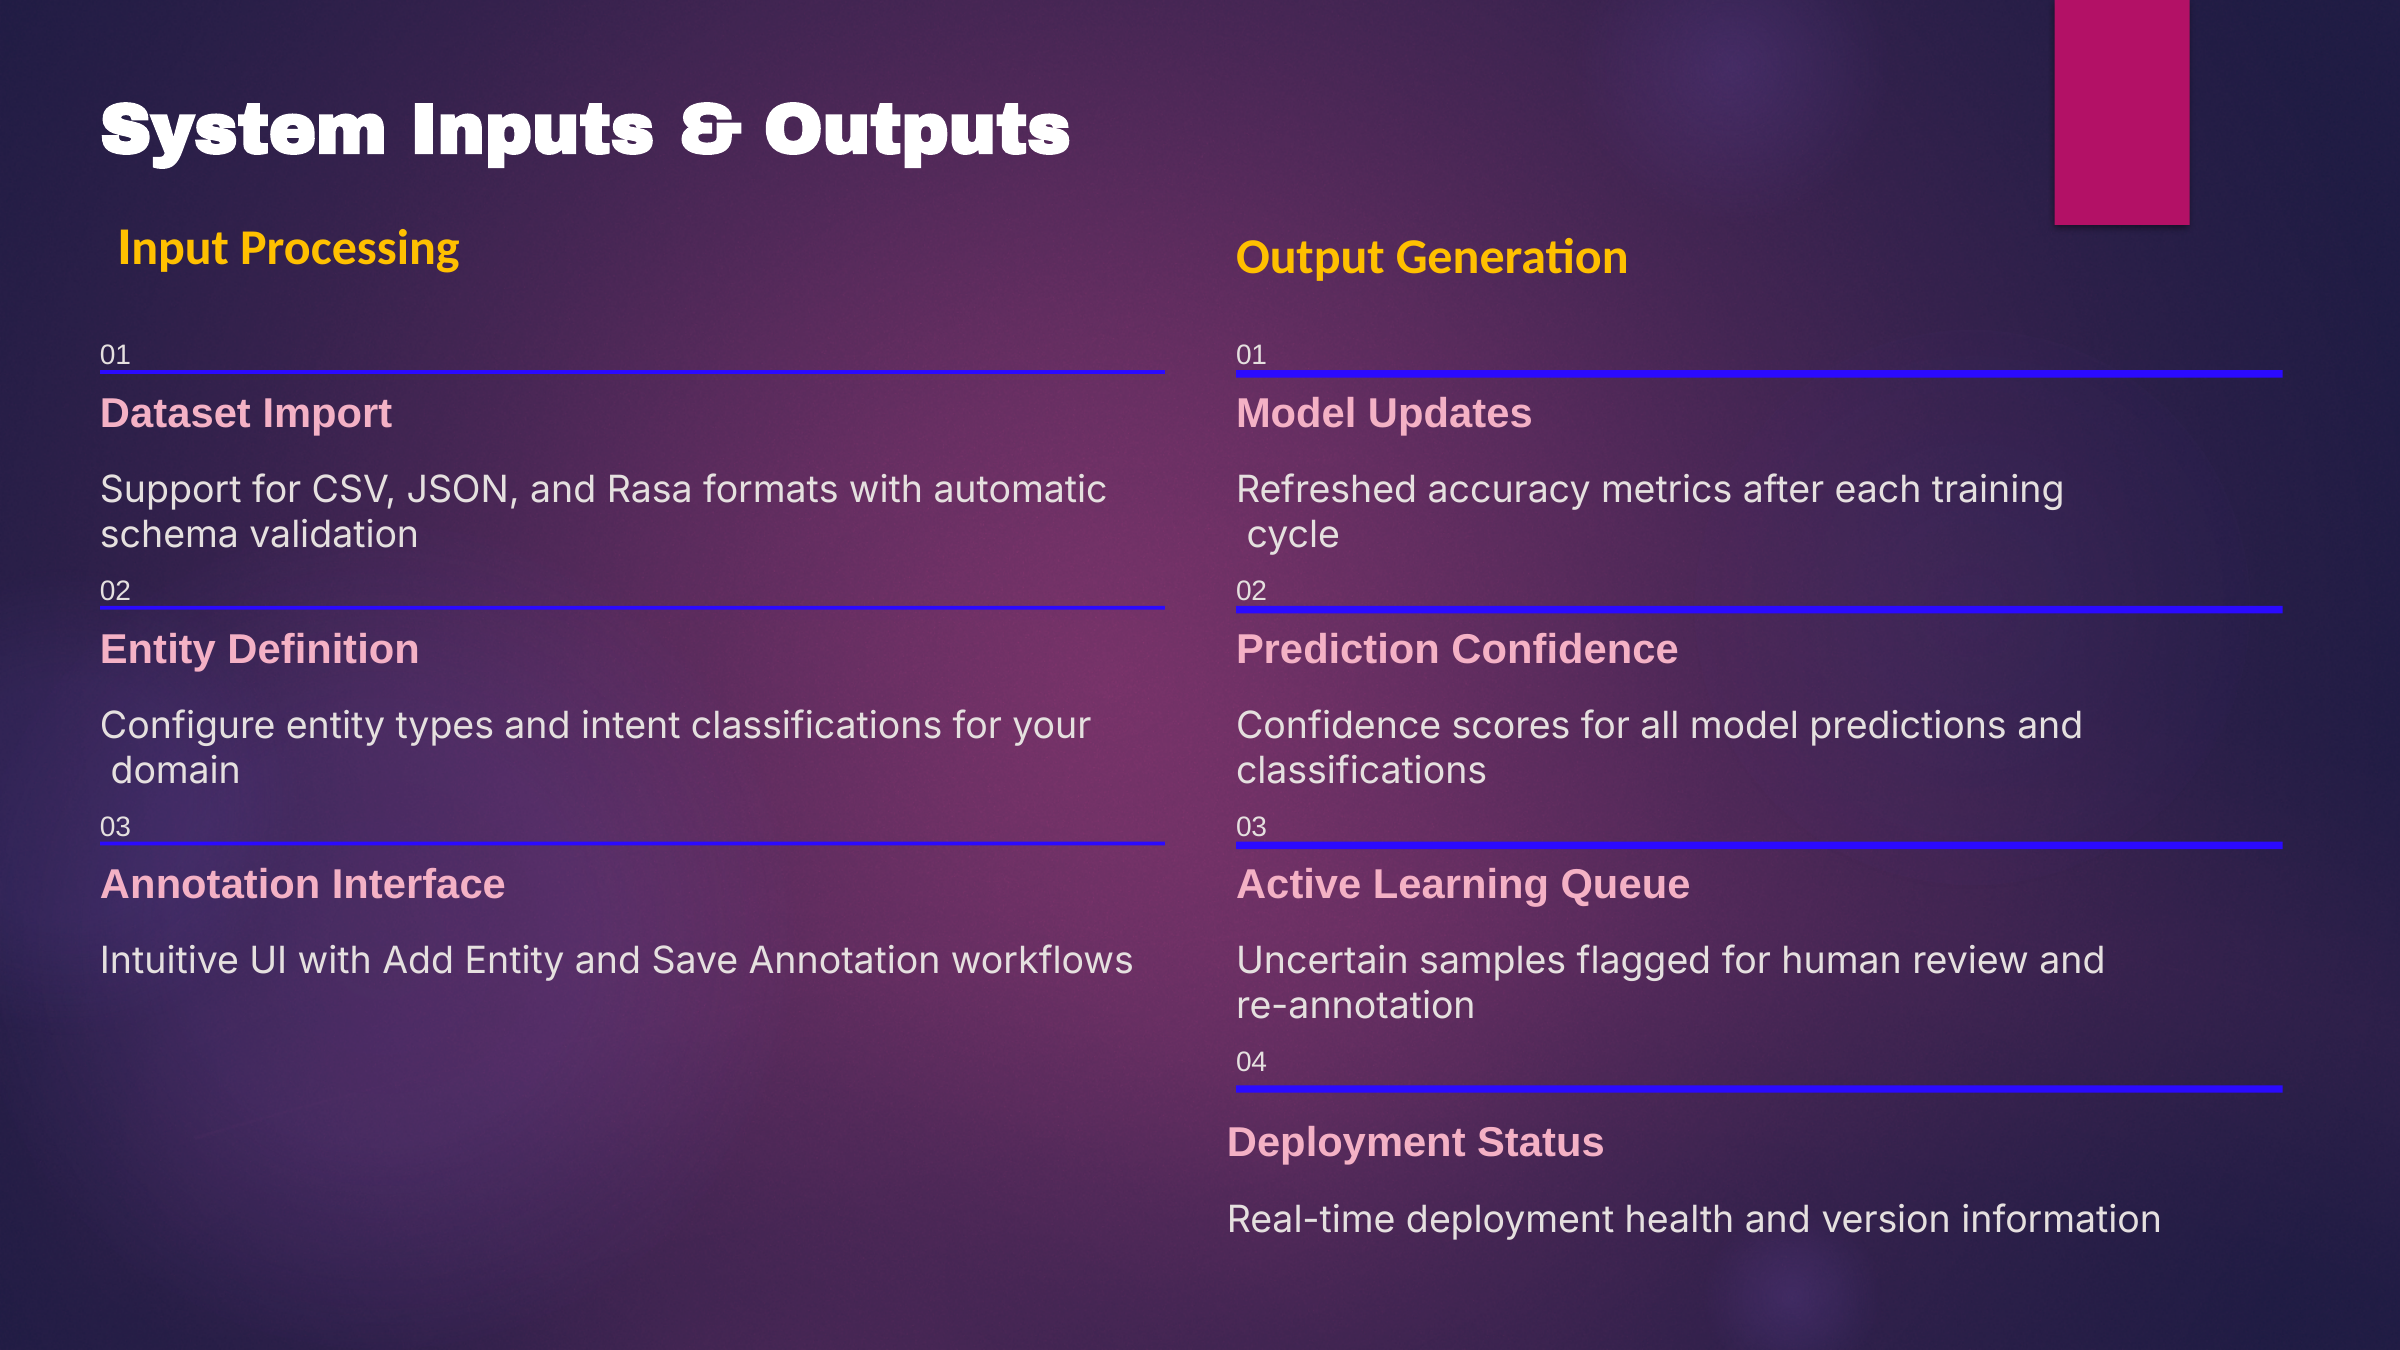

System Inputs & Outputs
Input Processing
Output Generation
01
01

Dataset Import
Model Updates
Support for CSV, JSON, and Rasa formats with automatic
schema validation

Refreshed accuracy metrics after each training
 cycle
02
02

Entity Definition
Prediction Confidence
Configure entity types and intent classifications for your
 domain
Confidence scores for all model predictions and
classifications
03
03

Annotation Interface
Active Learning Queue
Intuitive UI with Add Entity and Save Annotation workflows
Uncertain samples flagged for human review and
re-annotation
04

Deployment Status
Real-time deployment health and version information